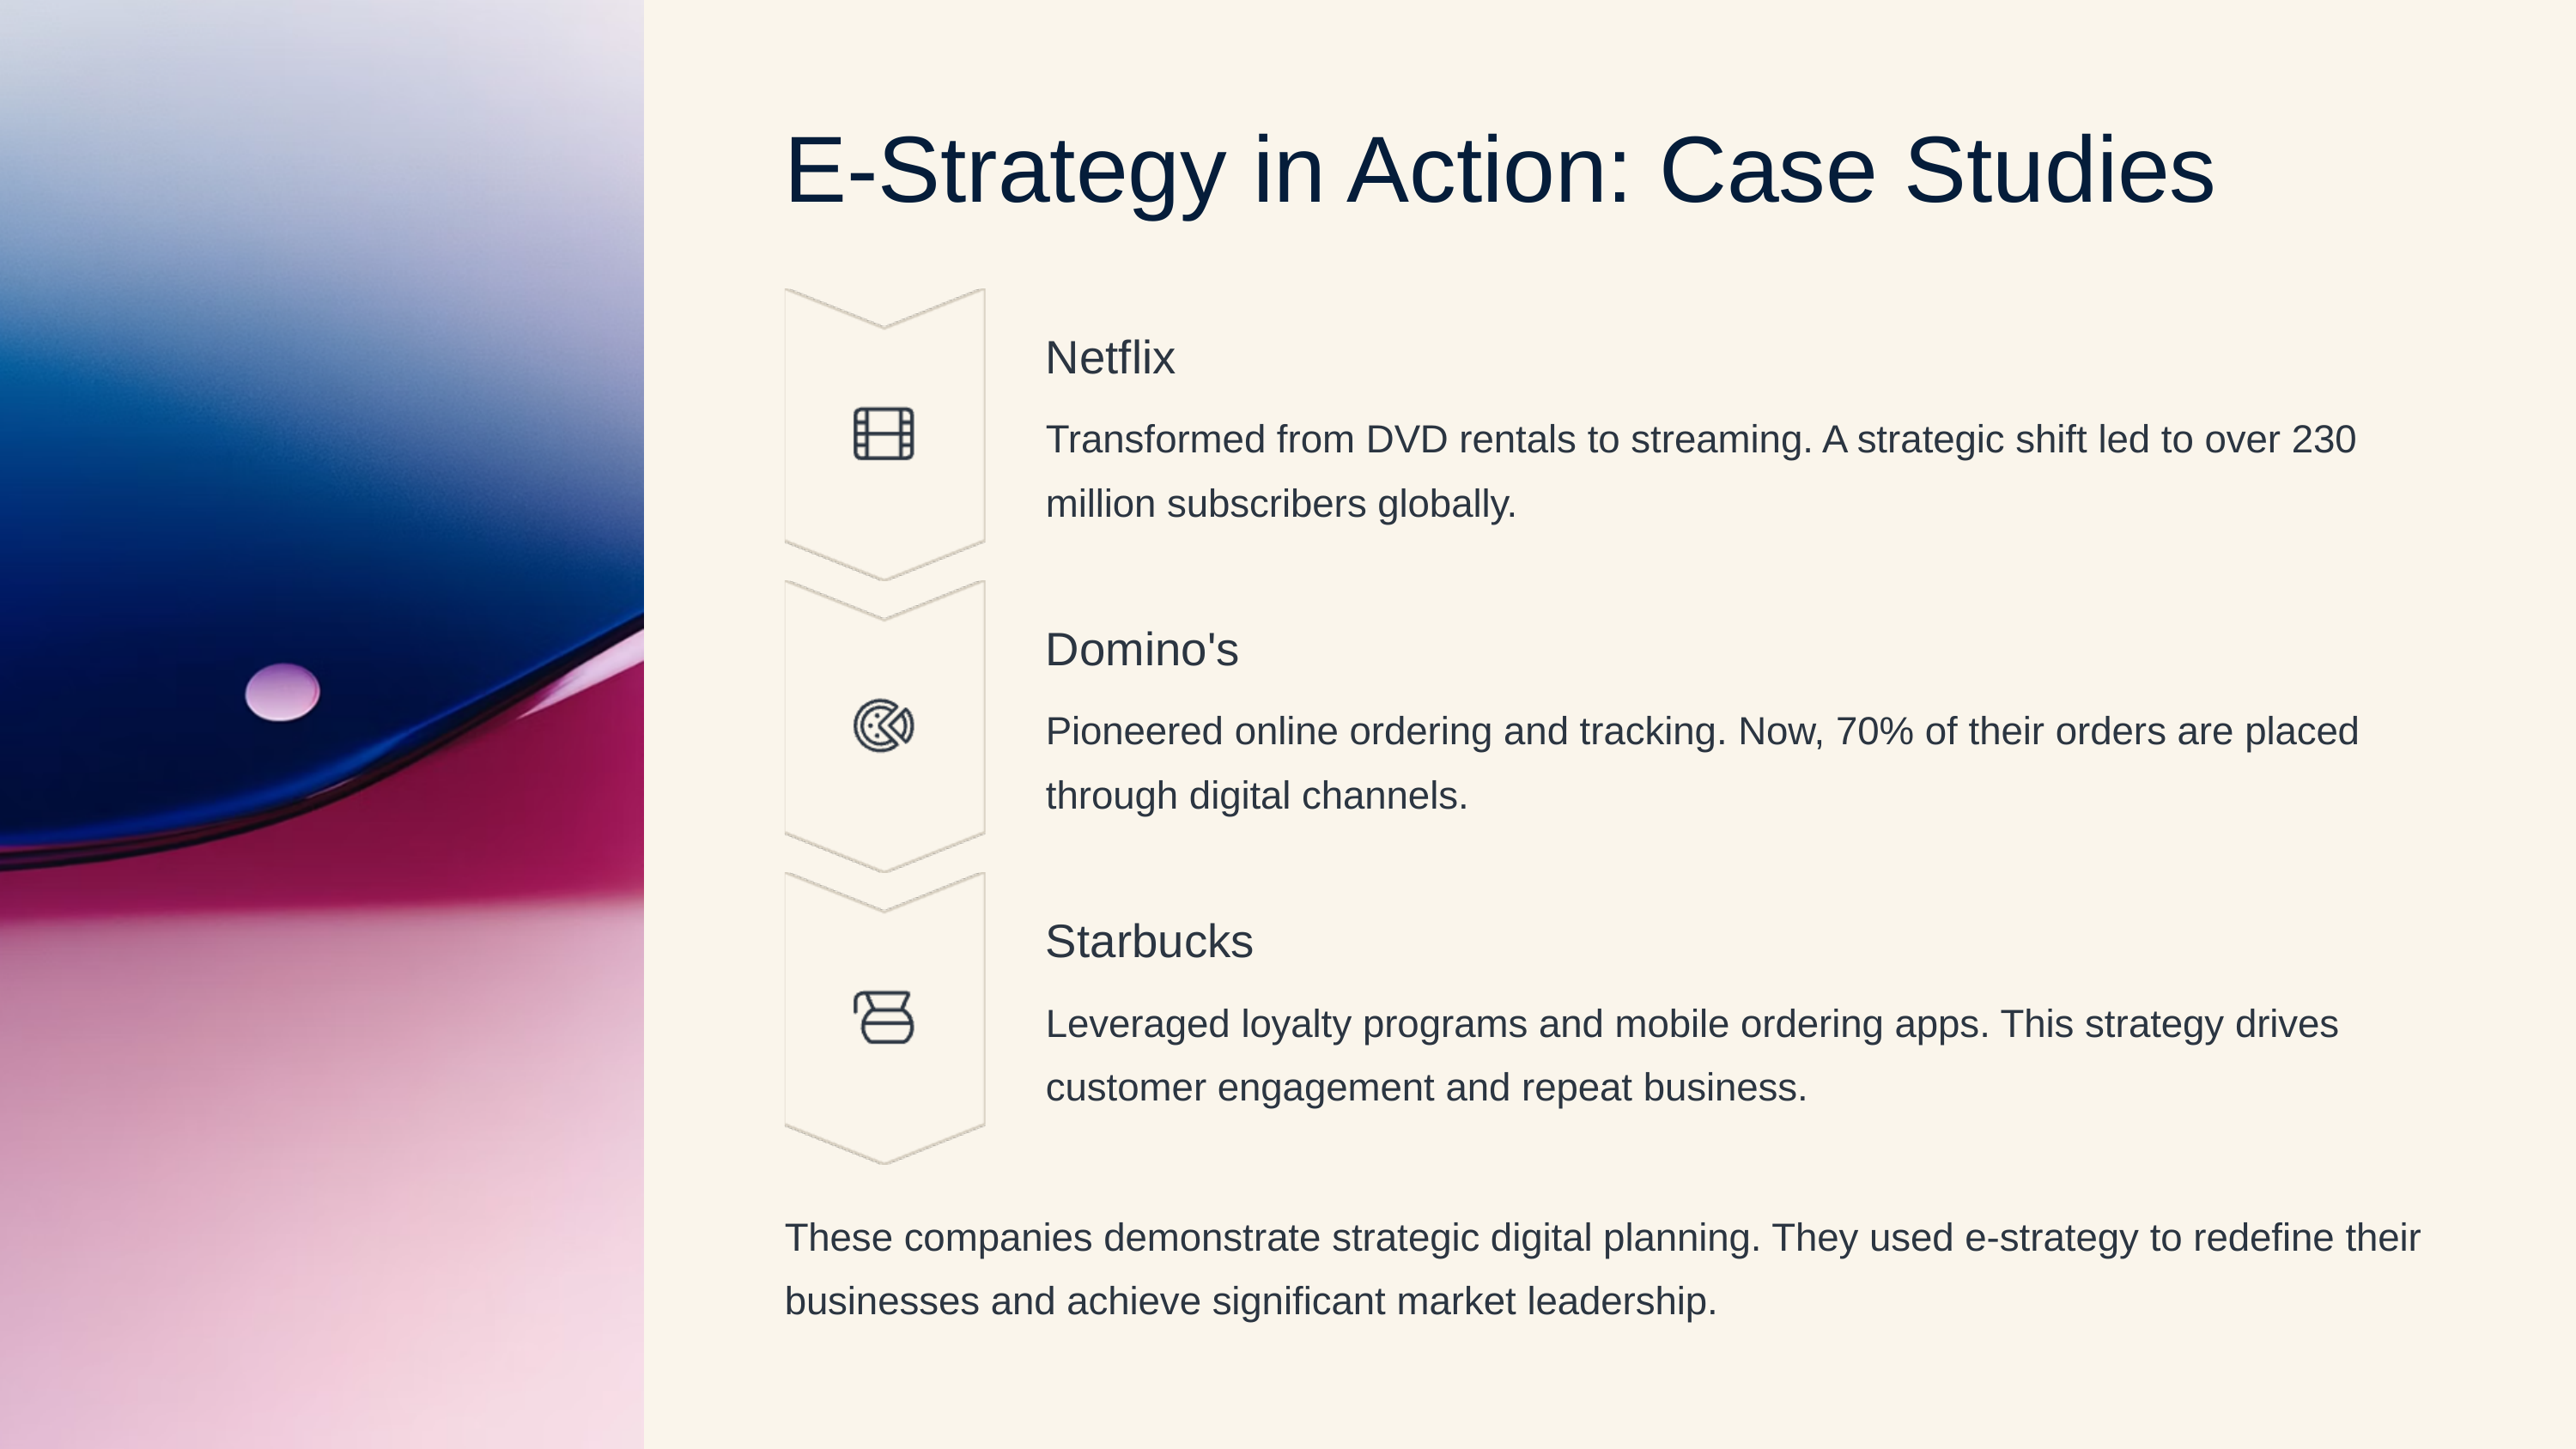

E-Strategy in Action: Case Studies

Netflix
Transformed from DVD rentals to streaming. A strategic shift led to over 230 million subscribers globally.

Domino's
Pioneered online ordering and tracking. Now, 70% of their orders are placed through digital channels.

Starbucks
Leveraged loyalty programs and mobile ordering apps. This strategy drives customer engagement and repeat business.
These companies demonstrate strategic digital planning. They used e-strategy to redefine their businesses and achieve significant market leadership.